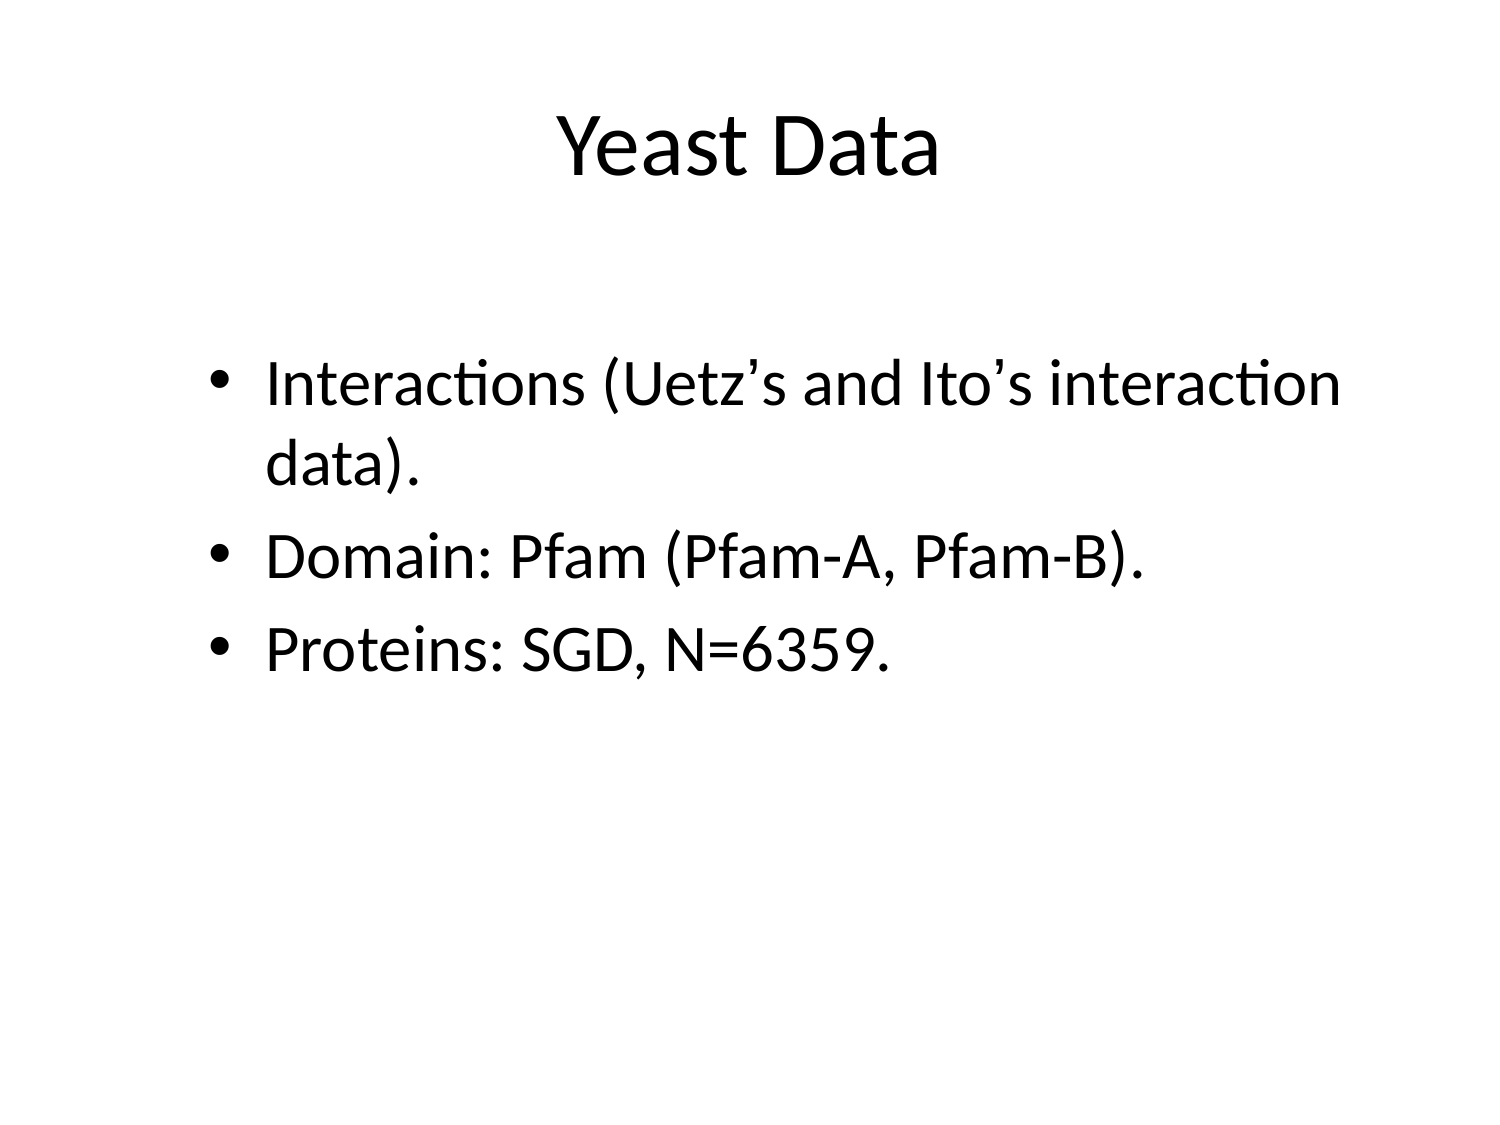

# Yeast Data
Interactions (Uetz’s and Ito’s interaction data).
Domain: Pfam (Pfam-A, Pfam-B).
Proteins: SGD, N=6359.